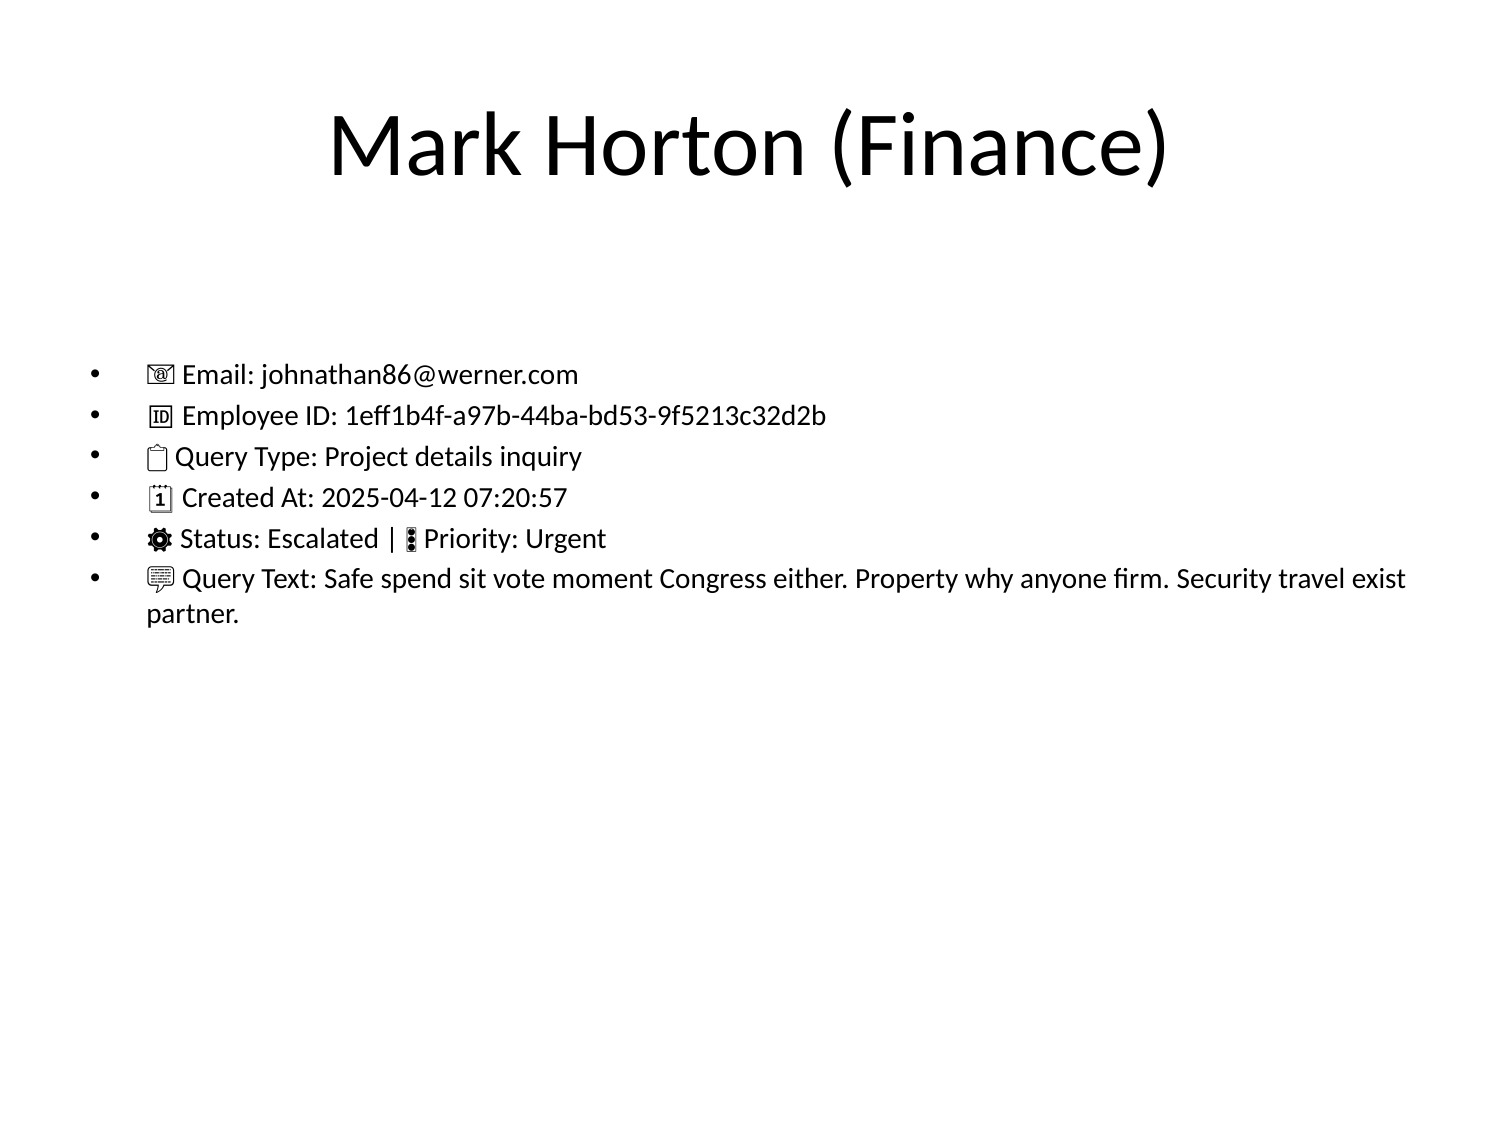

# Mark Horton (Finance)

📧 Email: johnathan86@werner.com
🆔 Employee ID: 1eff1b4f-a97b-44ba-bd53-9f5213c32d2b
📋 Query Type: Project details inquiry
🗓 Created At: 2025-04-12 07:20:57
⚙ Status: Escalated | 🚦 Priority: Urgent
💬 Query Text: Safe spend sit vote moment Congress either. Property why anyone firm. Security travel exist partner.